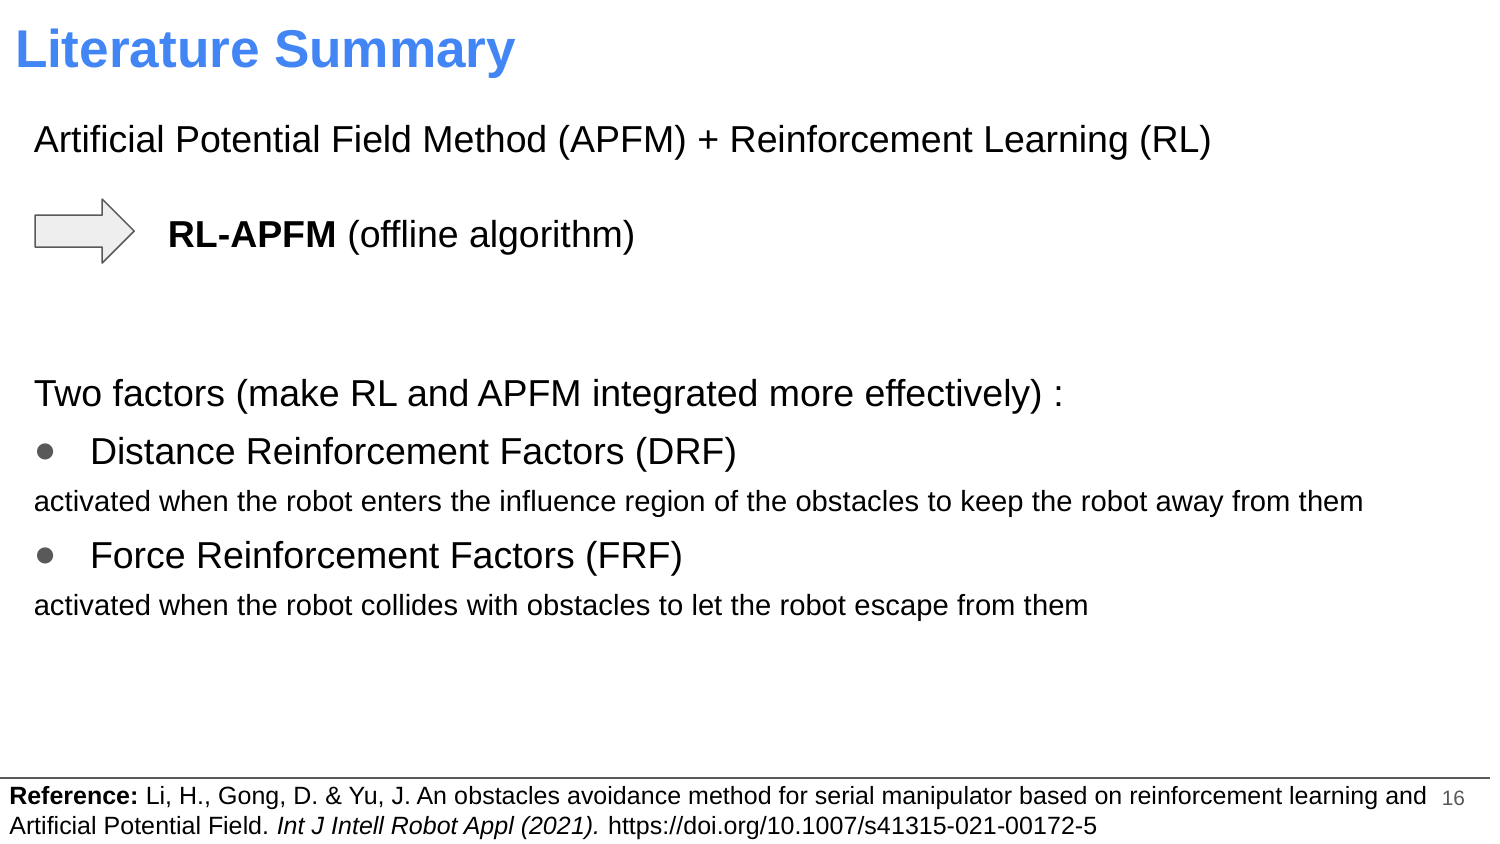

# Literature Summary
Artificial Potential Field Method (APFM) + Reinforcement Learning (RL)

RL-APFM (offline algorithm)

Two factors (make RL and APFM integrated more effectively) :
Distance Reinforcement Factors (DRF)
activated when the robot enters the influence region of the obstacles to keep the robot away from them
Force Reinforcement Factors (FRF)
activated when the robot collides with obstacles to let the robot escape from them
16
Reference: Li, H., Gong, D. & Yu, J. An obstacles avoidance method for serial manipulator based on reinforcement learning and Artificial Potential Field. Int J Intell Robot Appl (2021). https://doi.org/10.1007/s41315-021-00172-5